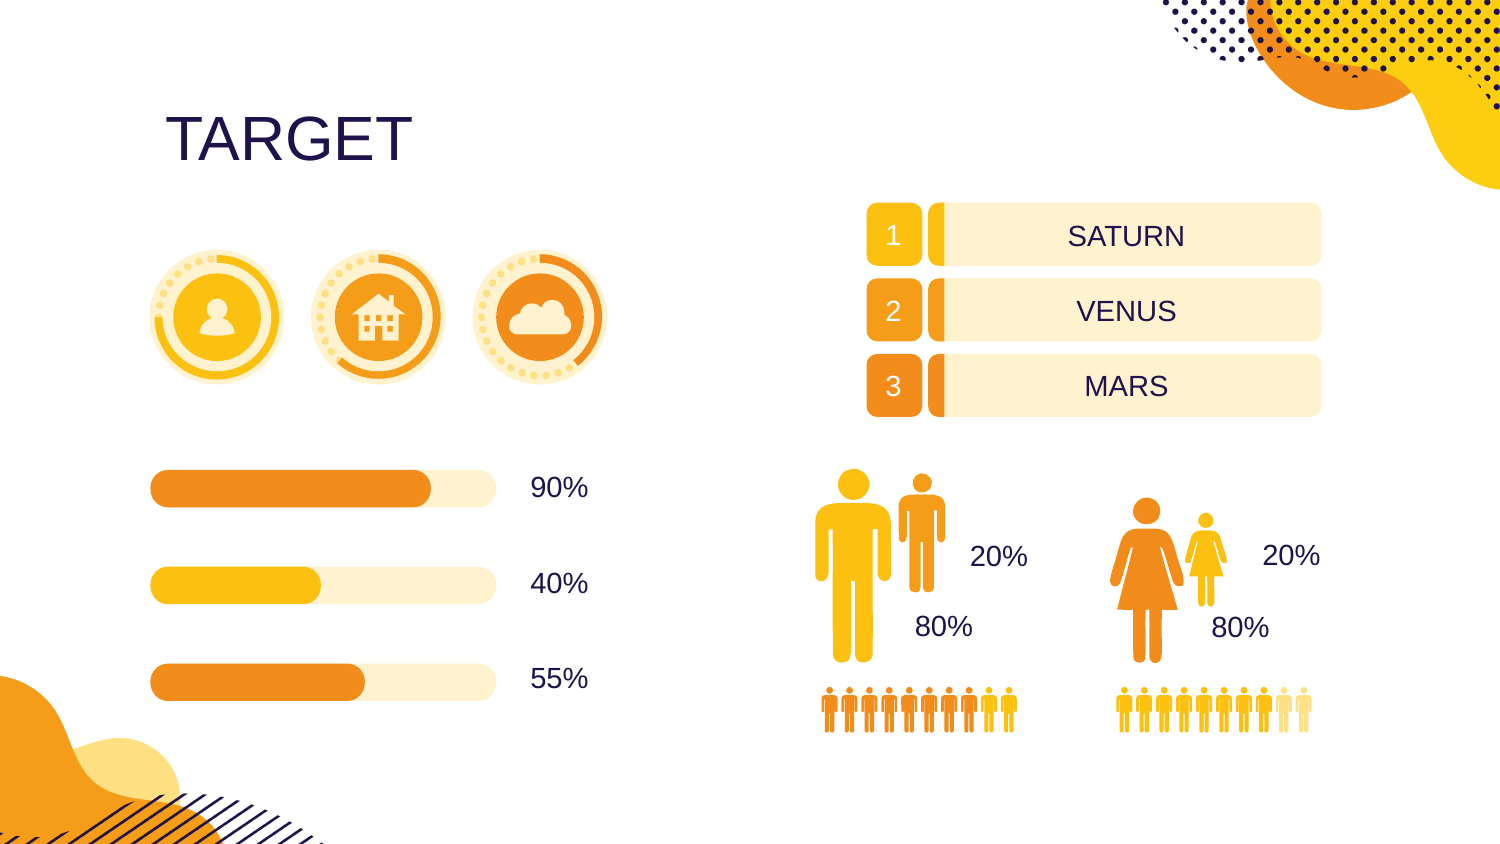

Female
Male
# TARGET

SATURN
1

VENUS
2

MARS
3
90%

20%
20%
40%
80%
80%
55%